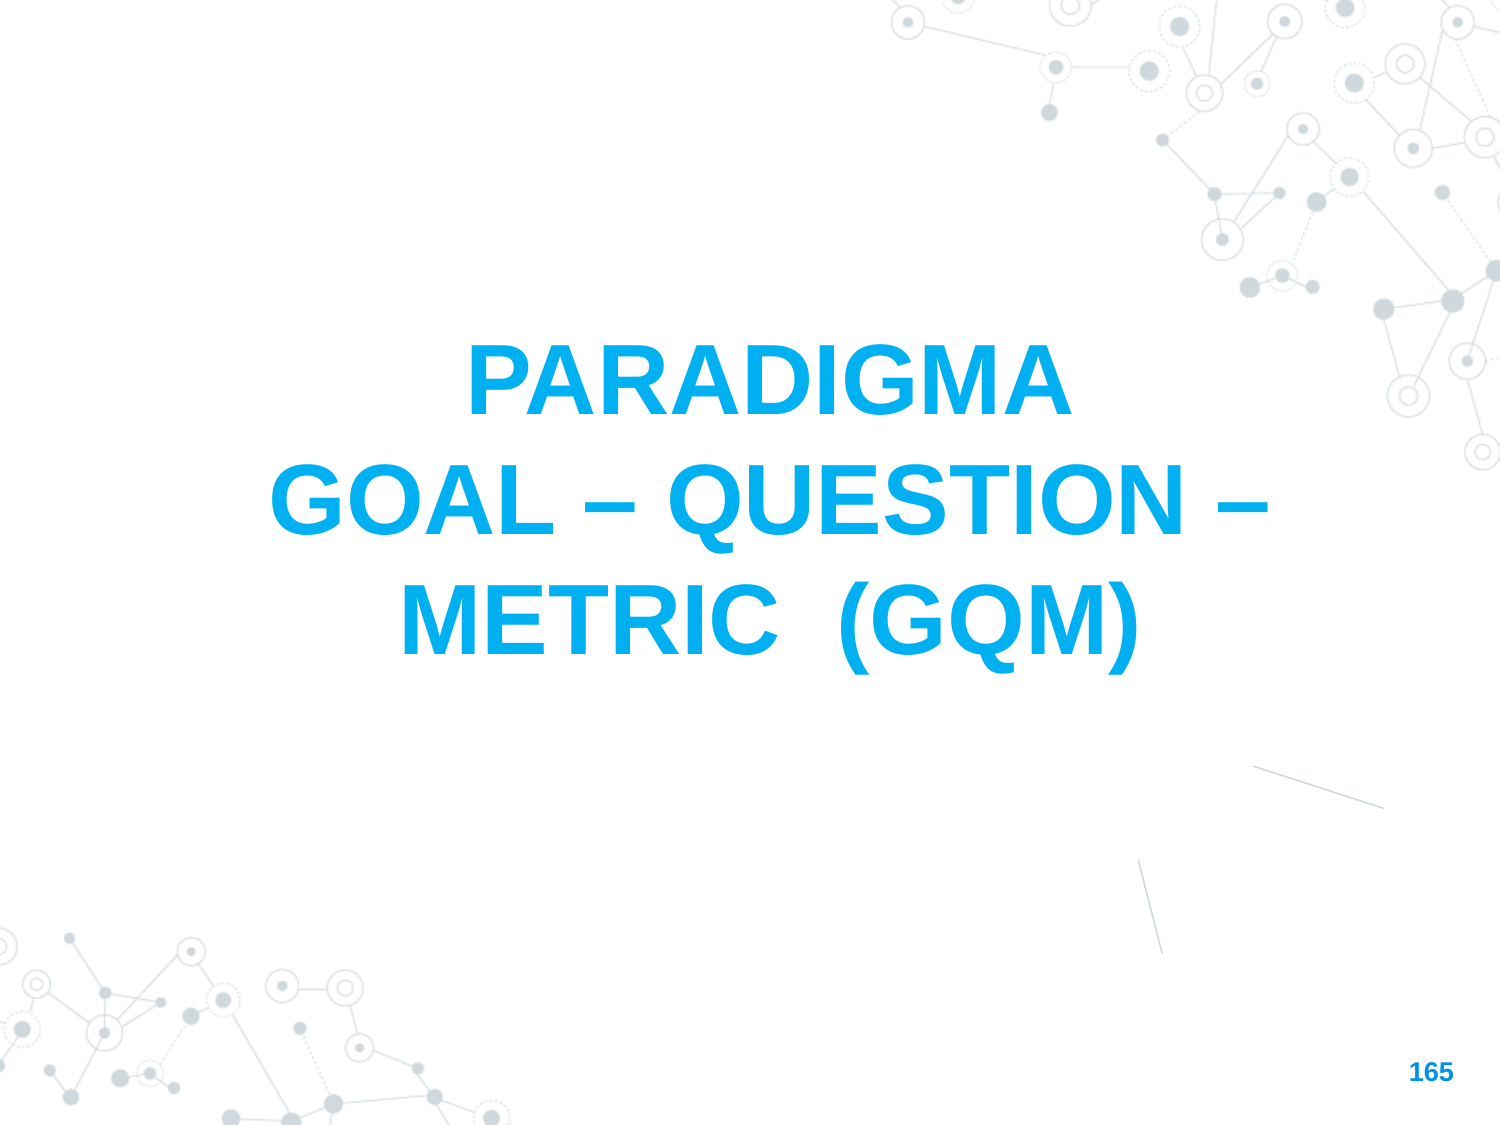

PARADIGMA
GOAL – QUESTION – METRIC  (GQM)
165